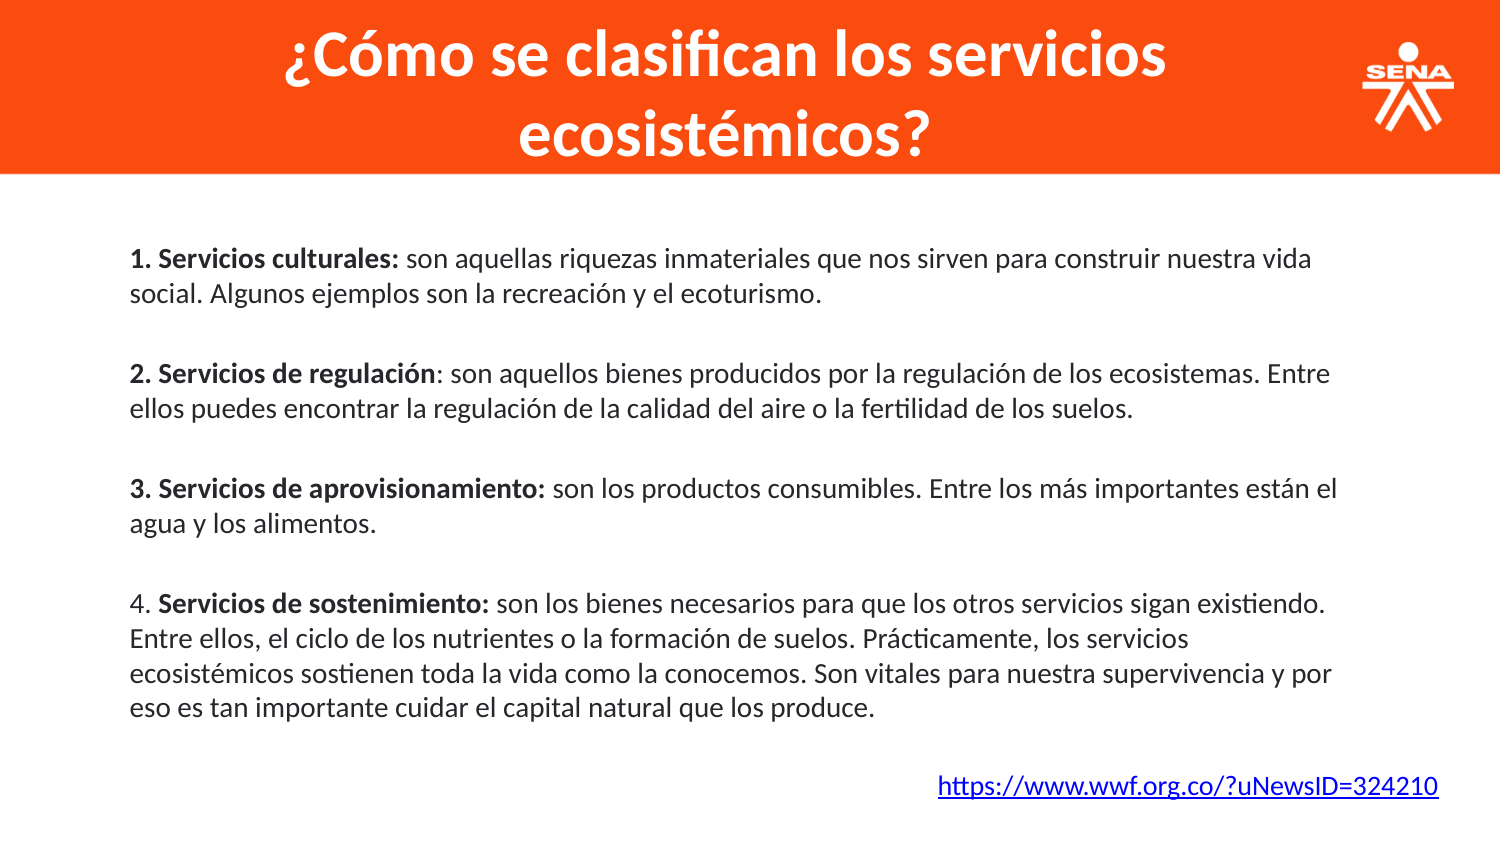

¿Cómo se clasifican los servicios ecosistémicos?
1. Servicios culturales: son aquellas riquezas inmateriales que nos sirven para construir nuestra vida social. Algunos ejemplos son la recreación y el ecoturismo.
2. Servicios de regulación: son aquellos bienes producidos por la regulación de los ecosistemas. Entre ellos puedes encontrar la regulación de la calidad del aire o la fertilidad de los suelos.
3. Servicios de aprovisionamiento: son los productos consumibles. Entre los más importantes están el agua y los alimentos.
4. Servicios de sostenimiento: son los bienes necesarios para que los otros servicios sigan existiendo. Entre ellos, el ciclo de los nutrientes o la formación de suelos. Prácticamente, los servicios ecosistémicos sostienen toda la vida como la conocemos. Son vitales para nuestra supervivencia y por eso es tan importante cuidar el capital natural que los produce.
https://www.wwf.org.co/?uNewsID=324210